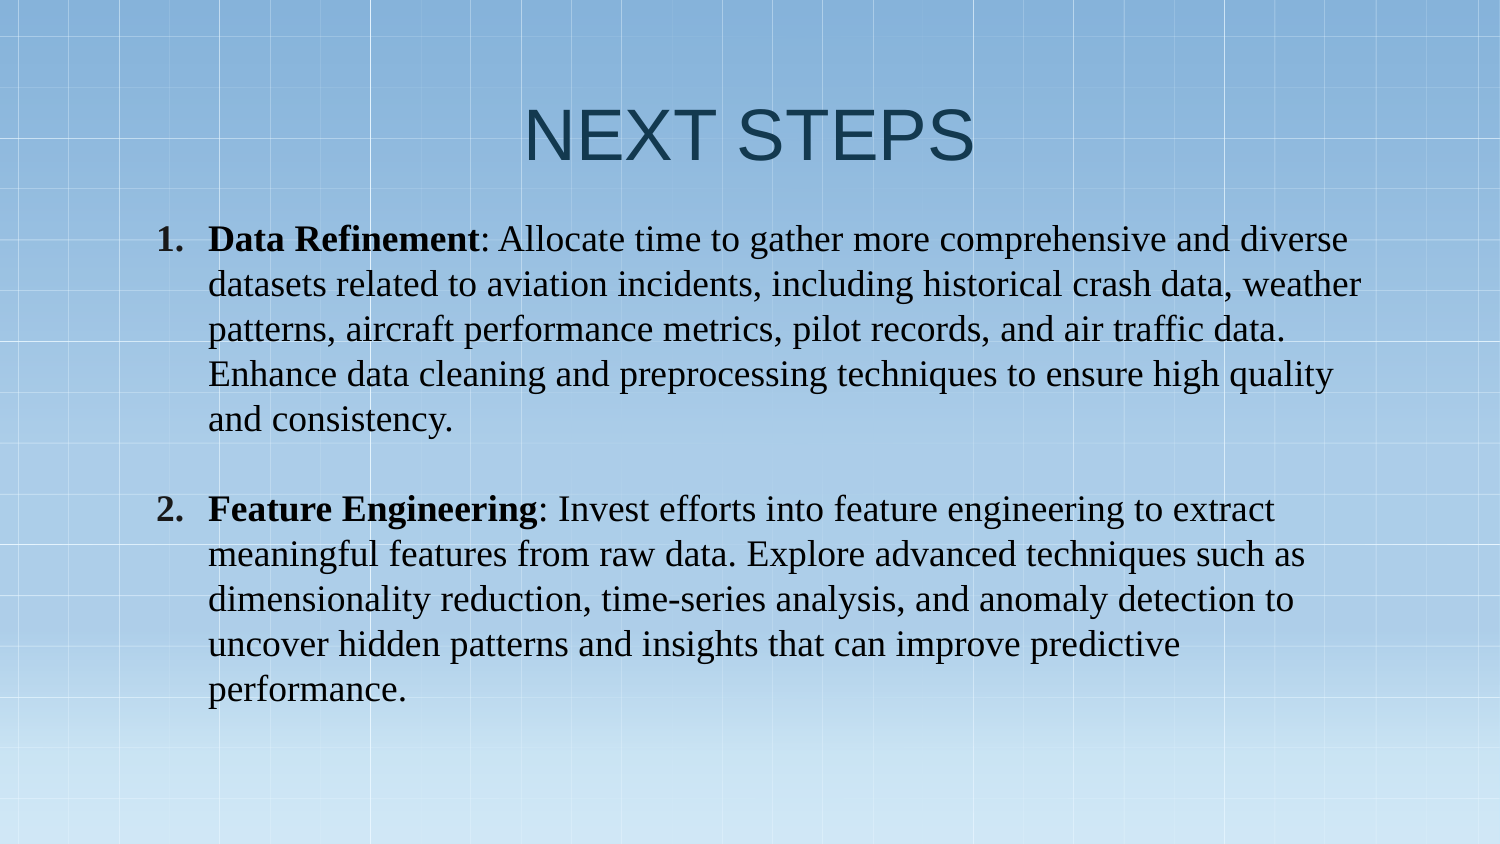

# NEXT STEPS
Data Refinement: Allocate time to gather more comprehensive and diverse datasets related to aviation incidents, including historical crash data, weather patterns, aircraft performance metrics, pilot records, and air traffic data. Enhance data cleaning and preprocessing techniques to ensure high quality and consistency.

Feature Engineering: Invest efforts into feature engineering to extract meaningful features from raw data. Explore advanced techniques such as dimensionality reduction, time-series analysis, and anomaly detection to uncover hidden patterns and insights that can improve predictive performance.